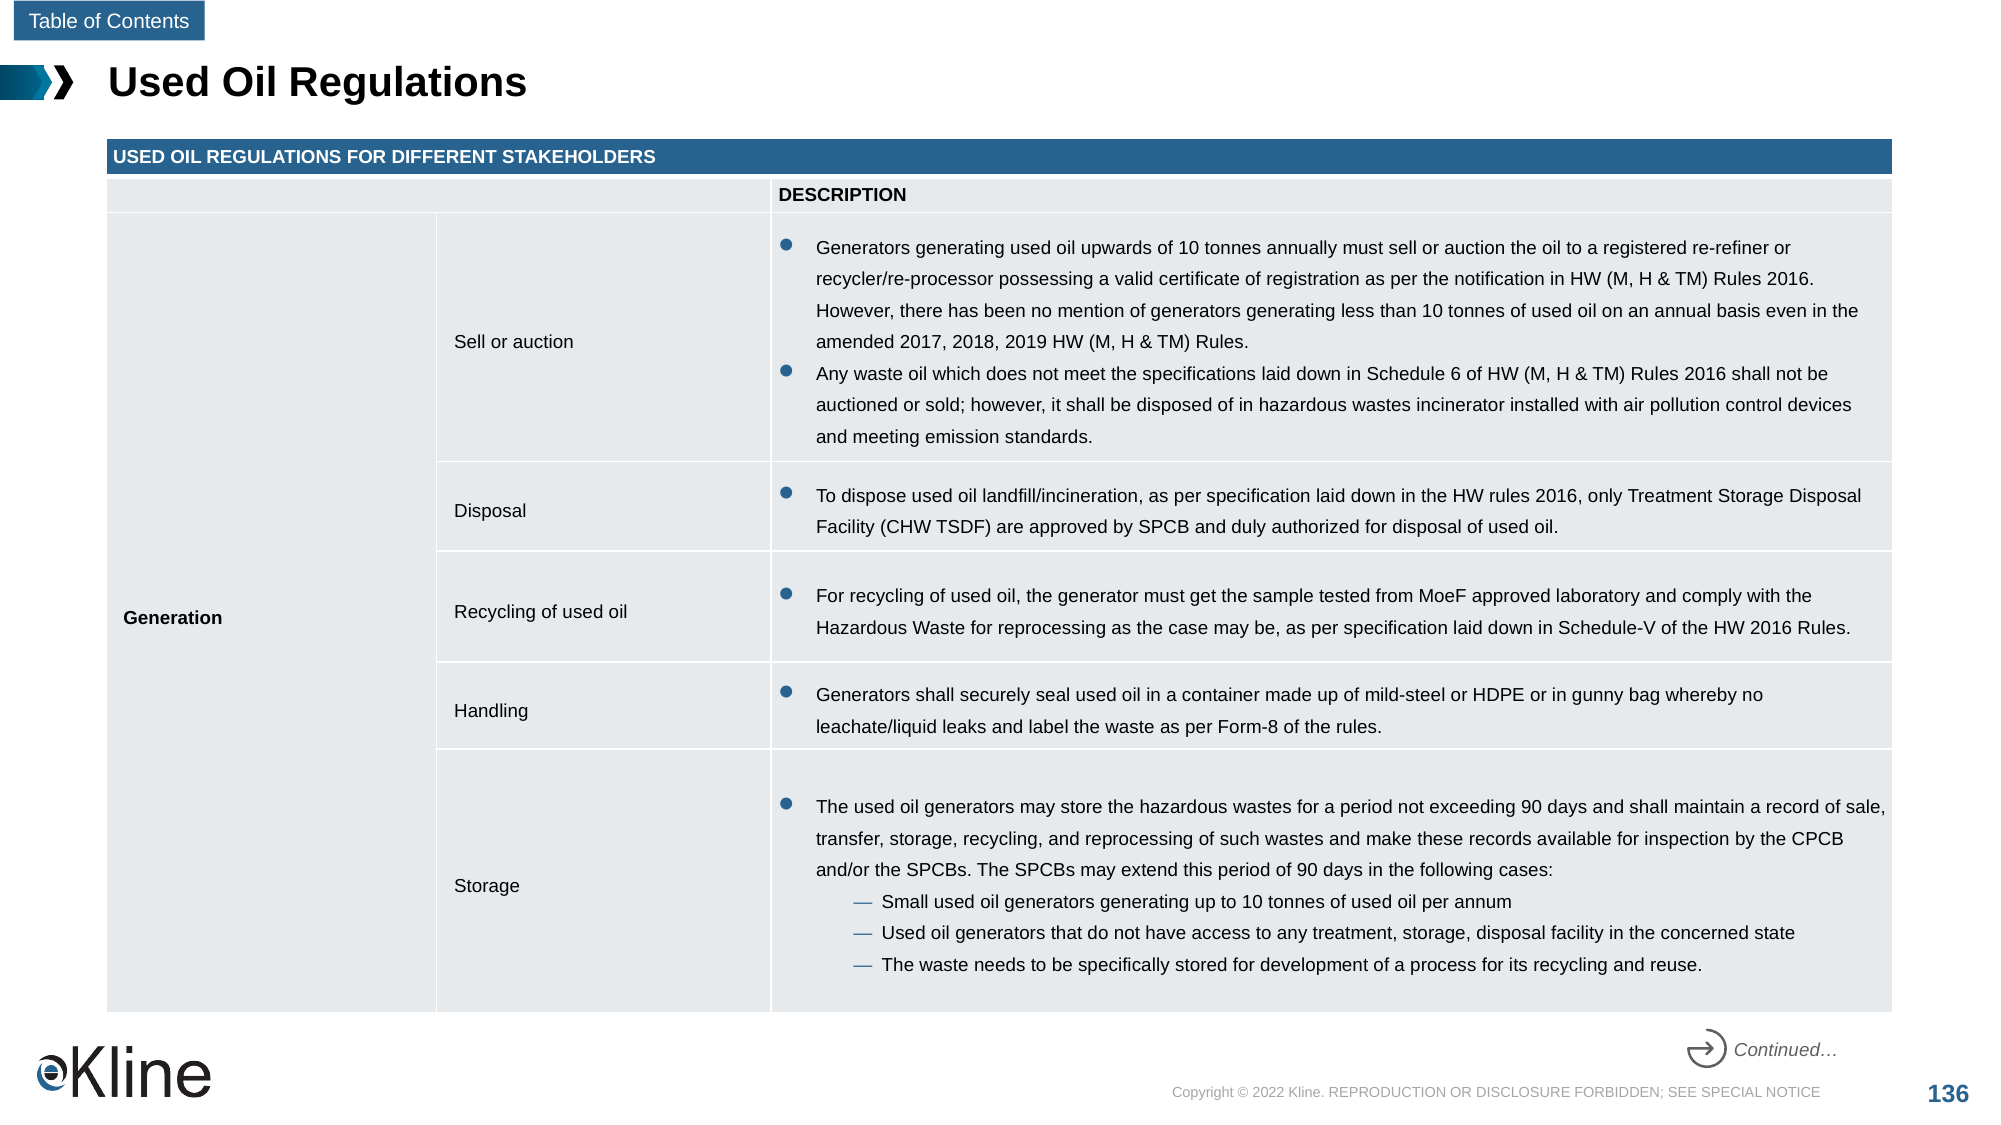

# Used Oil Regulations
| USED OIL REGULATIONS FOR DIFFERENT STAKEHOLDERS |  |  |
| --- | --- | --- |
|  |  | DESCRIPTION |
| Generation | Sell or auction | Generators generating used oil upwards of 10 tonnes annually must sell or auction the oil to a registered re-refiner or recycler/re-processor possessing a valid certificate of registration as per the notification in HW (M, H & TM) Rules 2016. However, there has been no mention of generators generating less than 10 tonnes of used oil on an annual basis even in the amended 2017, 2018, 2019 HW (M, H & TM) Rules. Any waste oil which does not meet the specifications laid down in Schedule 6 of HW (M, H & TM) Rules 2016 shall not be auctioned or sold; however, it shall be disposed of in hazardous wastes incinerator installed with air pollution control devices and meeting emission standards. |
| Disposal | Disposal | To dispose used oil landfill/incineration, as per specification laid down in the HW rules 2016, only Treatment Storage Disposal Facility (CHW TSDF) are approved by SPCB and duly authorized for disposal of used oil. |
| Recycling of used oil | Recycling of used oil | For recycling of used oil, the generator must get the sample tested from MoeF approved laboratory and comply with the Hazardous Waste for reprocessing as the case may be, as per specification laid down in Schedule-V of the HW 2016 Rules. |
| Handling | Handling | Generators shall securely seal used oil in a container made up of mild-steel or HDPE or in gunny bag whereby no leachate/liquid leaks and label the waste as per Form-8 of the rules. |
| Storage | Storage | The used oil generators may store the hazardous wastes for a period not exceeding 90 days and shall maintain a record of sale, transfer, storage, recycling, and reprocessing of such wastes and make these records available for inspection by the CPCB and/or the SPCBs. The SPCBs may extend this period of 90 days in the following cases: Small used oil generators generating up to 10 tonnes of used oil per annum Used oil generators that do not have access to any treatment, storage, disposal facility in the concerned state The waste needs to be specifically stored for development of a process for its recycling and reuse. |

Continued…